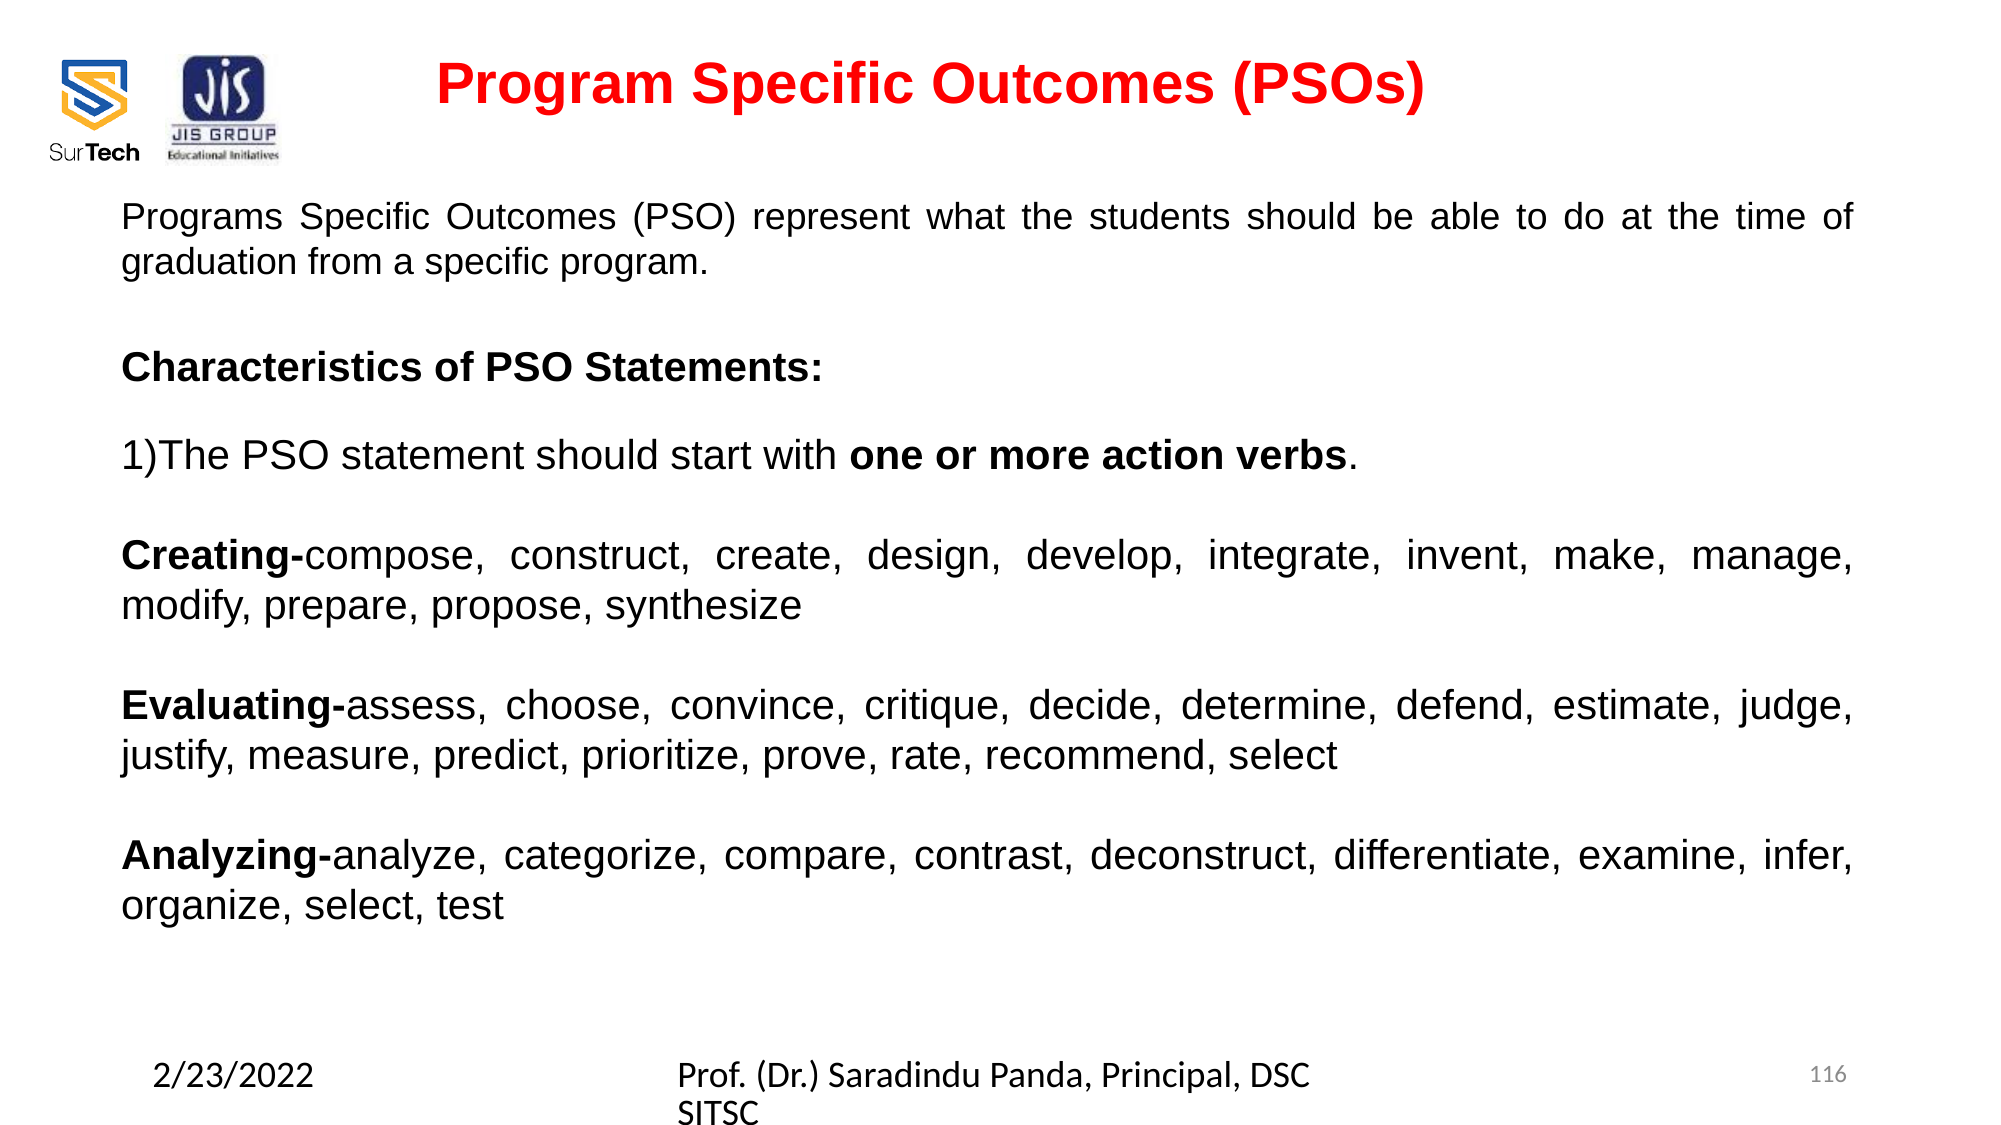

Program Specific Outcomes (PSOs)
Programs Specific Outcomes (PSO) represent what the students should be able to do at the time of graduation from a specific program.
Characteristics of PSO Statements:
1)The PSO statement should start with one or more action verbs.

Creating-compose, construct, create, design, develop, integrate, invent, make, manage, modify, prepare, propose, synthesize

Evaluating-assess, choose, convince, critique, decide, determine, defend, estimate, judge, justify, measure, predict, prioritize, prove, rate, recommend, select

Analyzing-analyze, categorize, compare, contrast, deconstruct, differentiate, examine, infer, organize, select, test
2/23/2022
Prof. (Dr.) Saradindu Panda, Principal, DSCSITSC
116